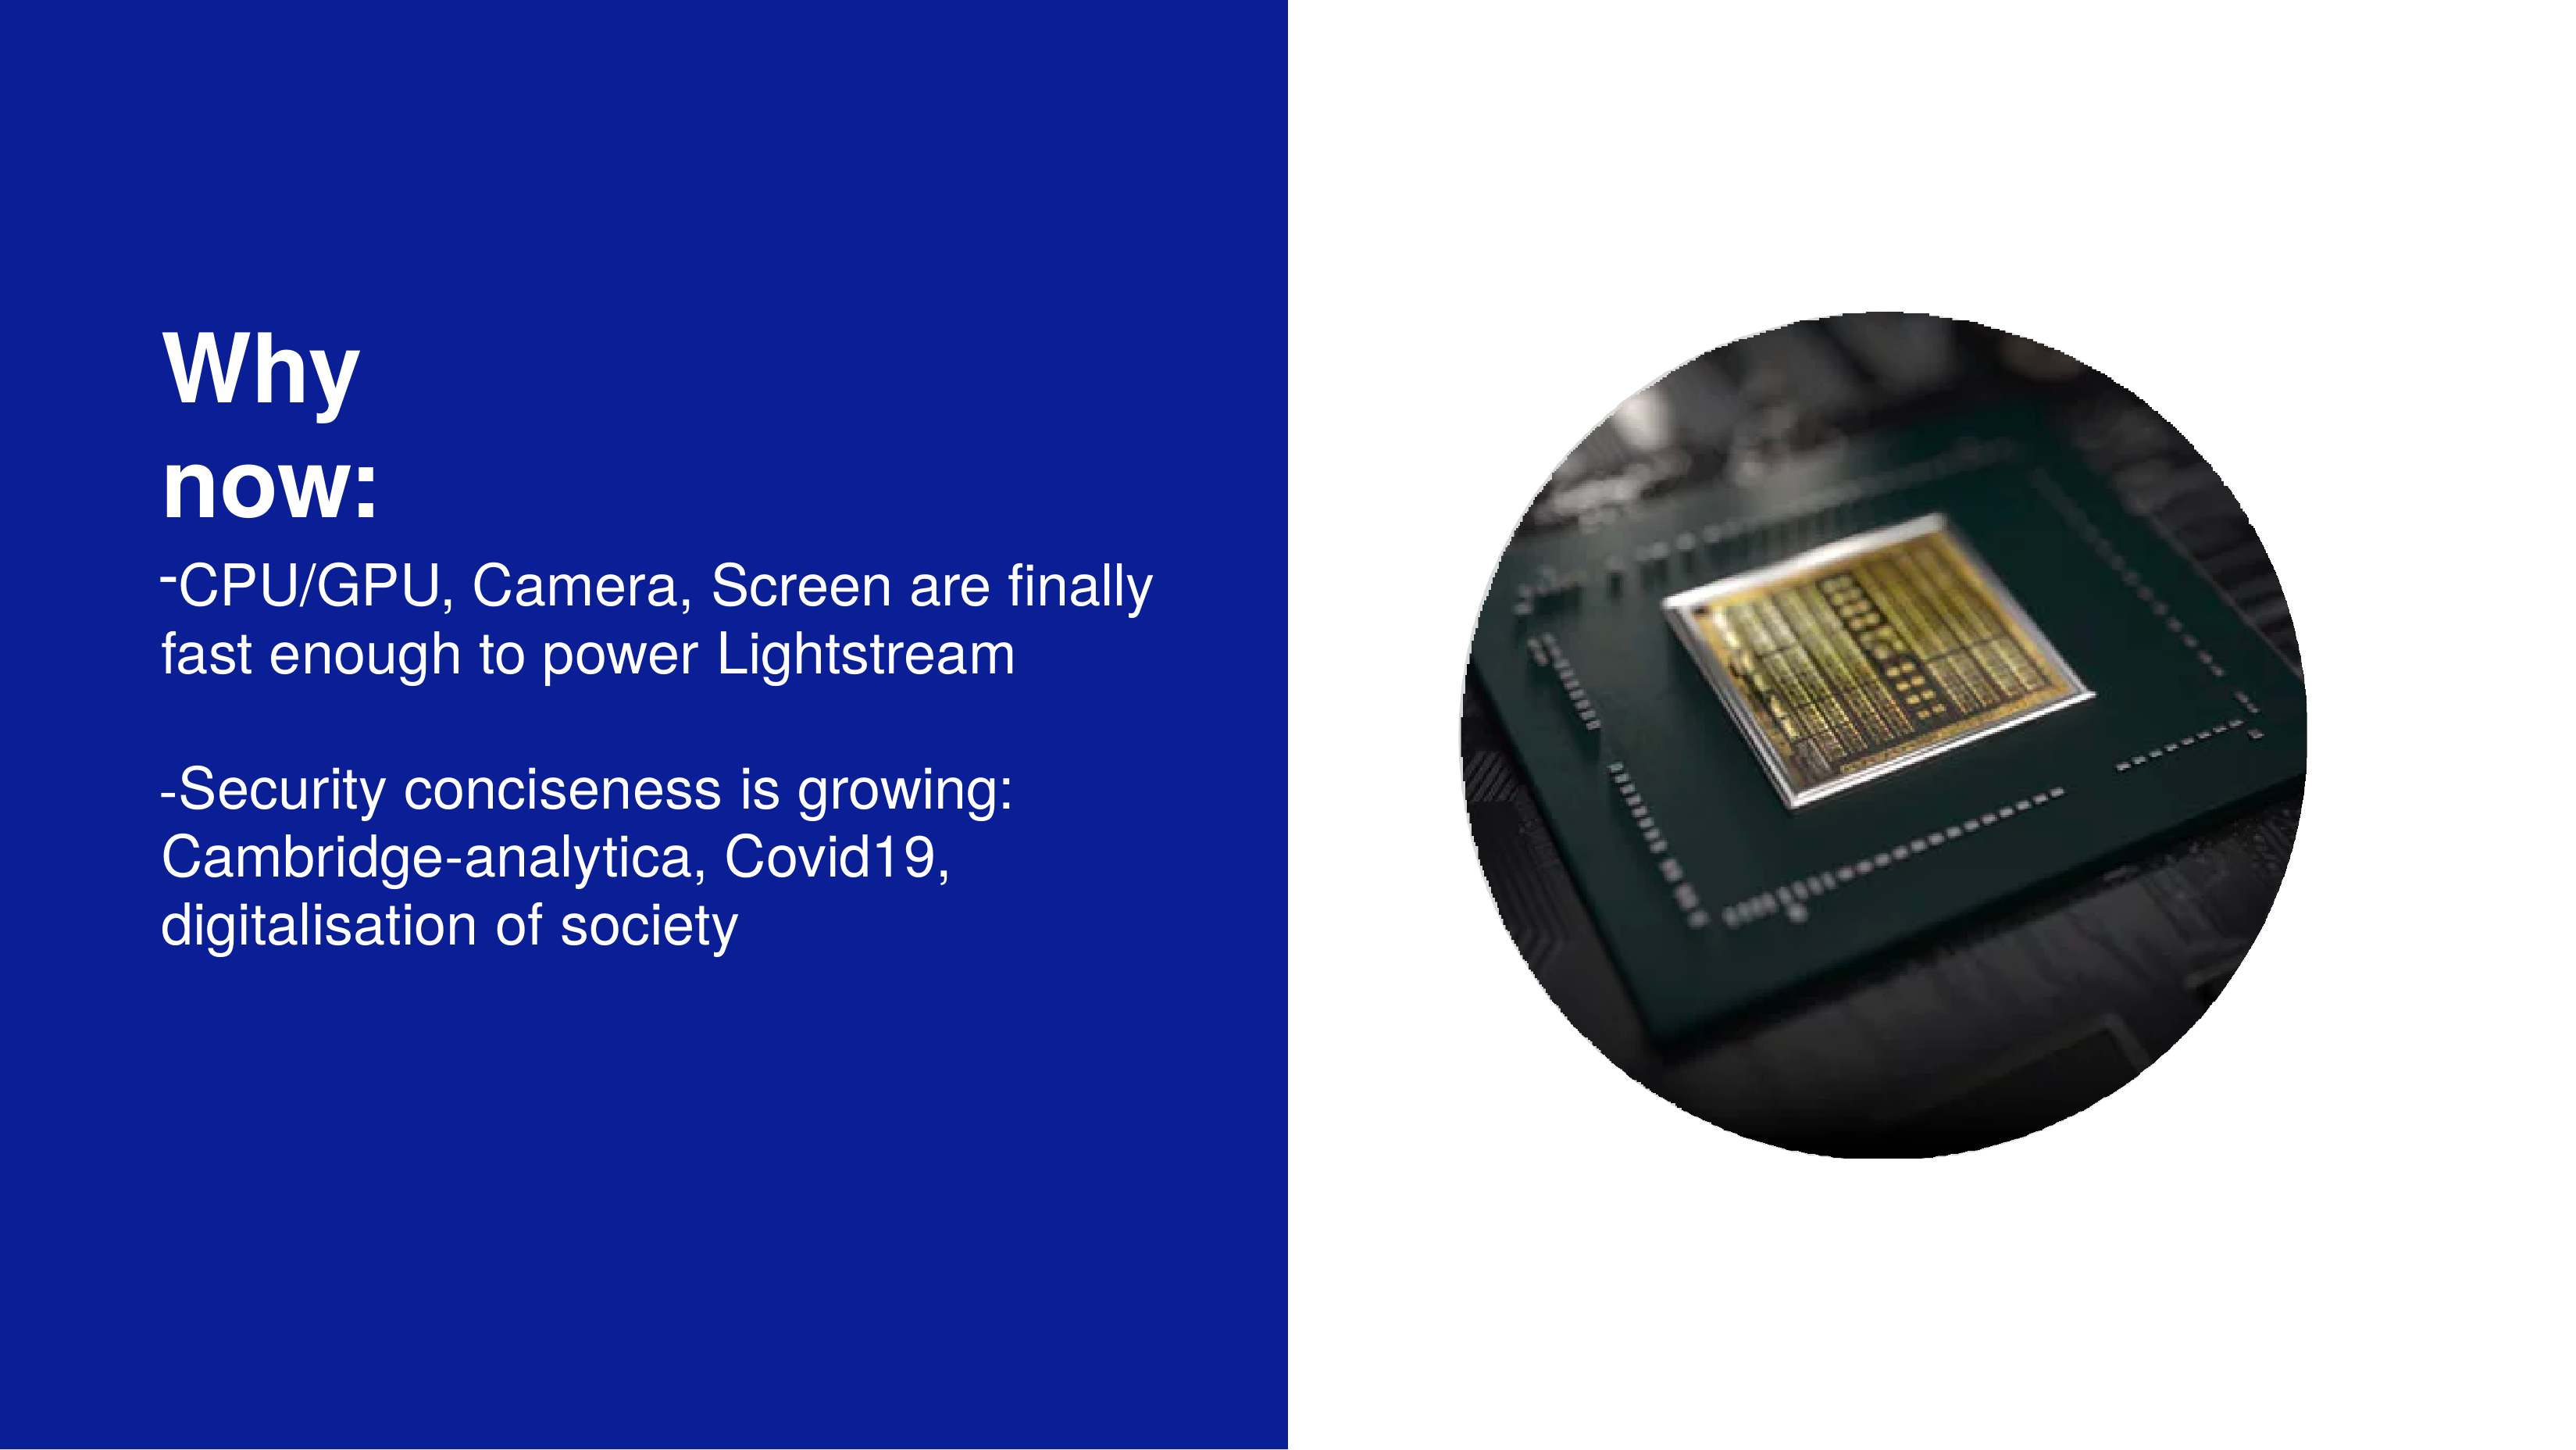

# Why now:

CPU/GPU, Camera, Screen are finally  fast enough to power Lightstream

Security conciseness is growing:  Cambridge-analytica, Covid19,  digitalisation of society